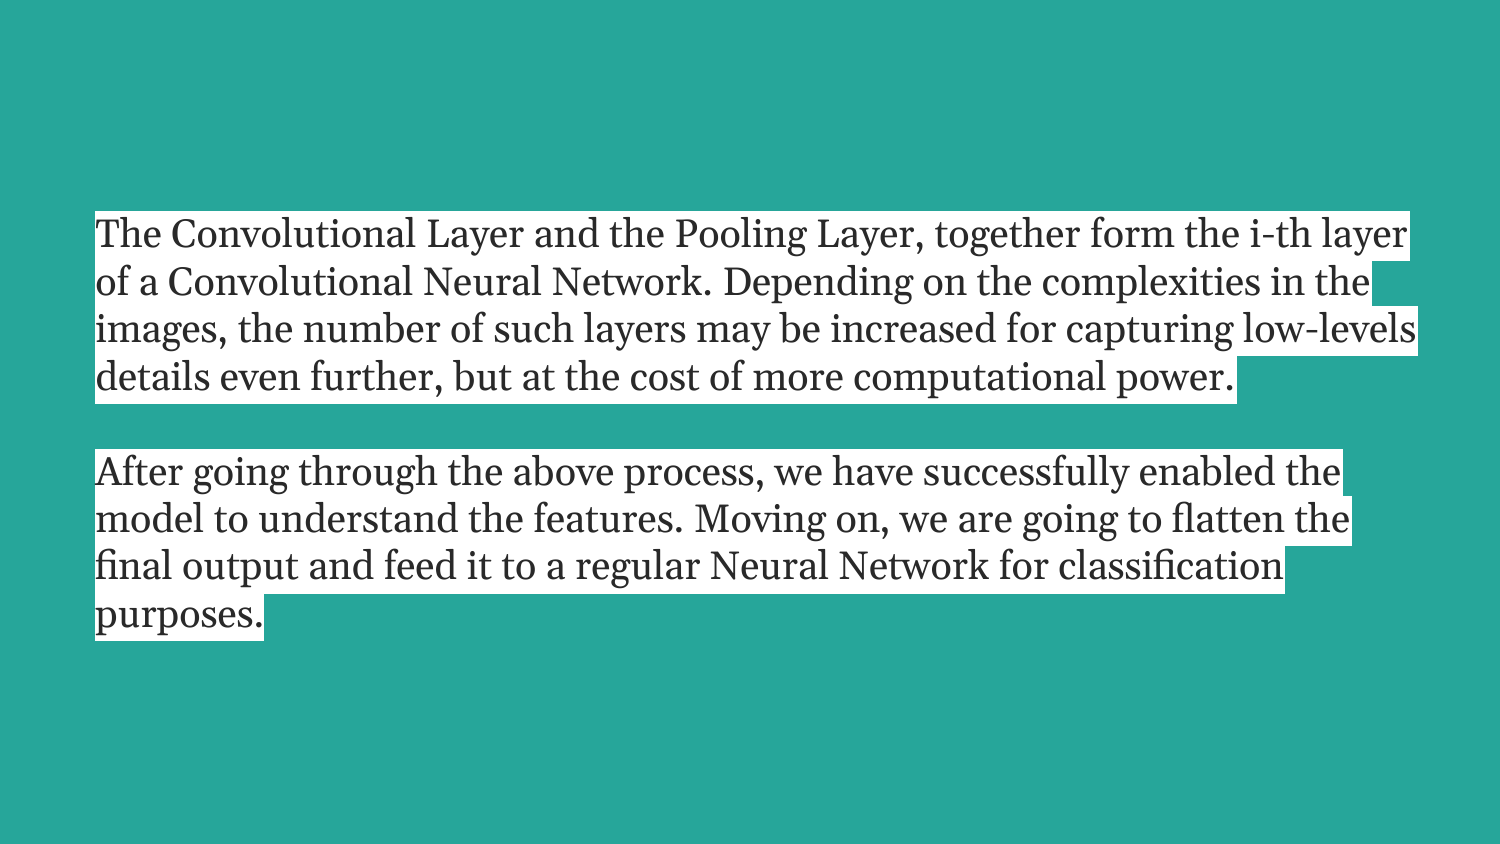

# The Convolutional Layer and the Pooling Layer, together form the i-th layer of a Convolutional Neural Network. Depending on the complexities in the images, the number of such layers may be increased for capturing low-levels details even further, but at the cost of more computational power.

After going through the above process, we have successfully enabled the model to understand the features. Moving on, we are going to flatten the final output and feed it to a regular Neural Network for classification purposes.